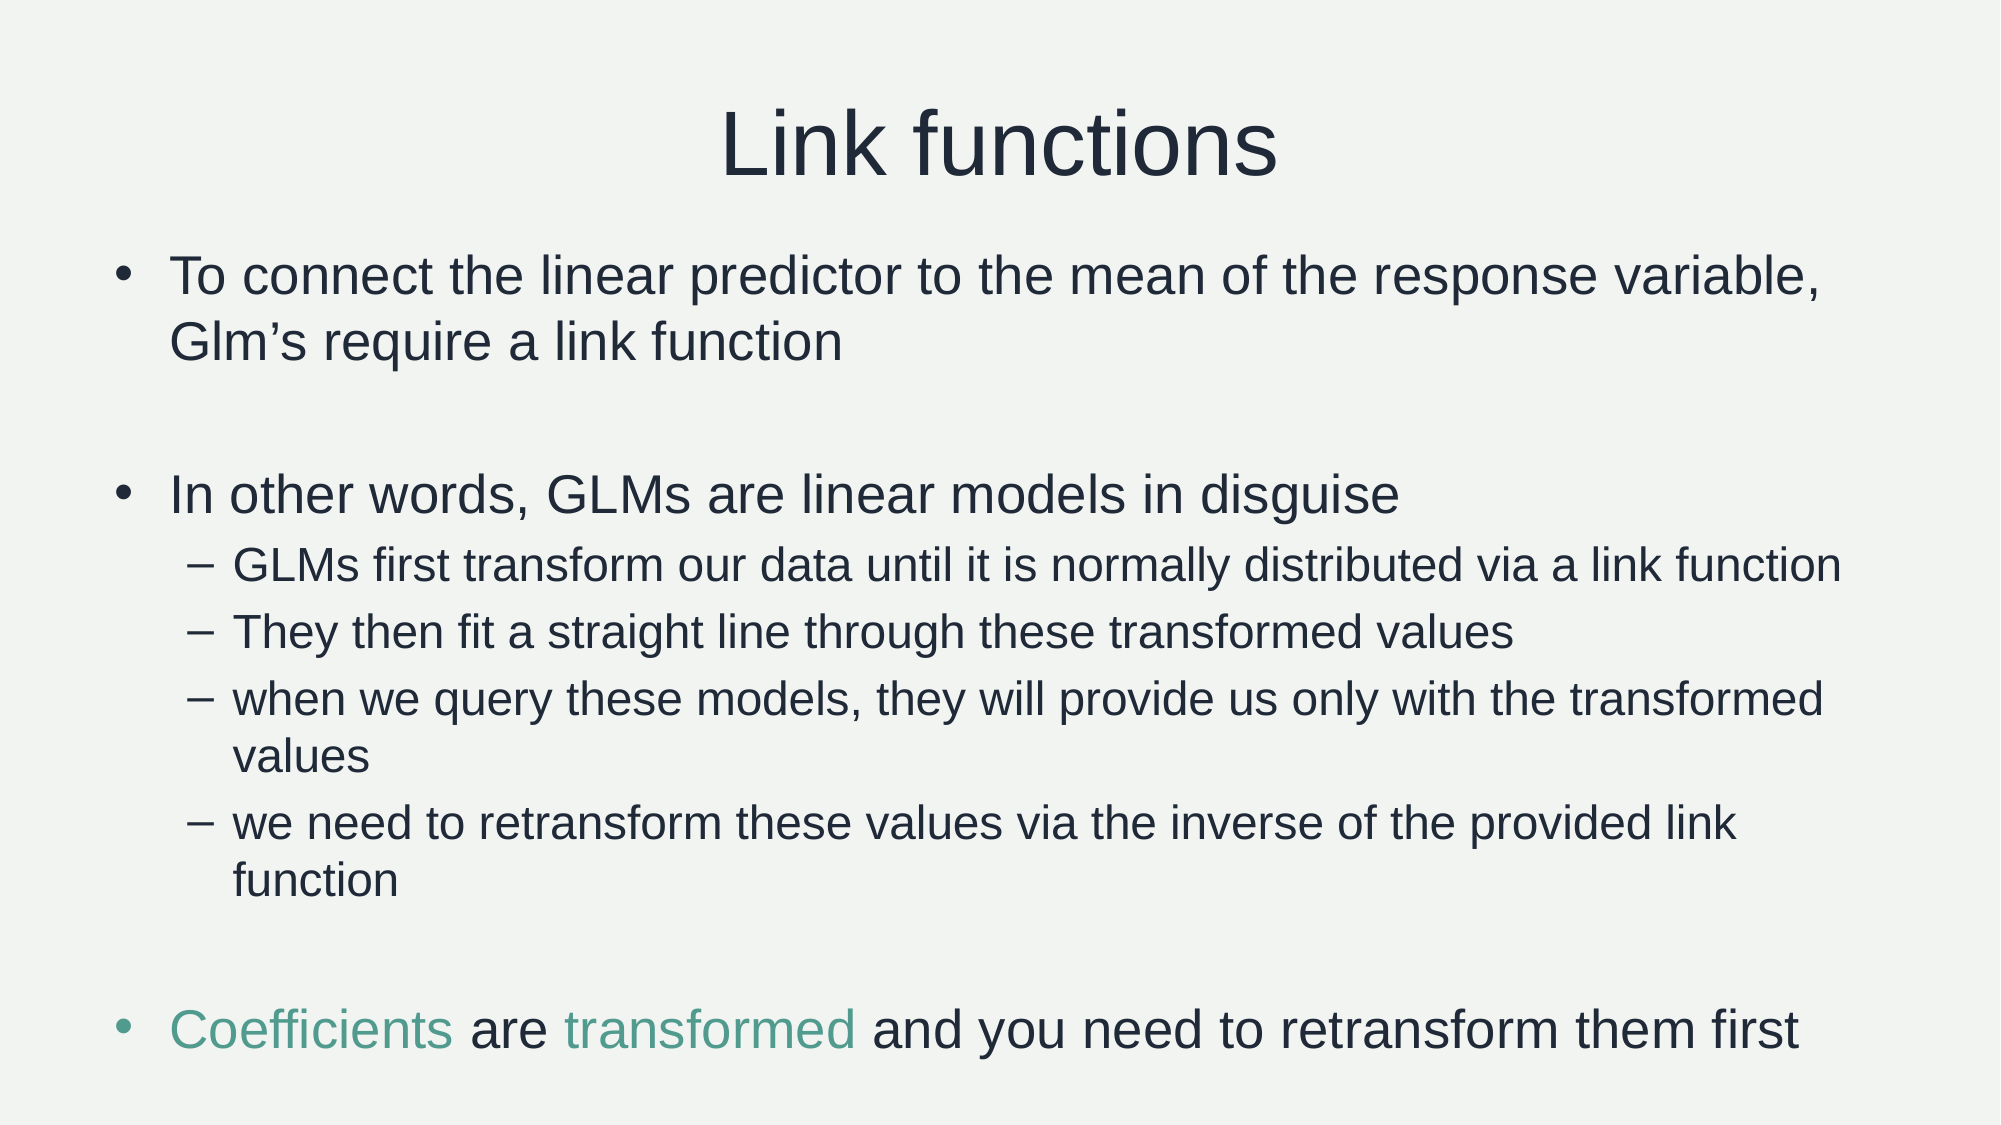

# Link functions
To connect the linear predictor to the mean of the response variable, Glm’s require a link function

In other words, GLMs are linear models in disguise
GLMs first transform our data until it is normally distributed via a link function
They then fit a straight line through these transformed values
when we query these models, they will provide us only with the transformed values
we need to retransform these values via the inverse of the provided link function

Coefficients are transformed and you need to retransform them first